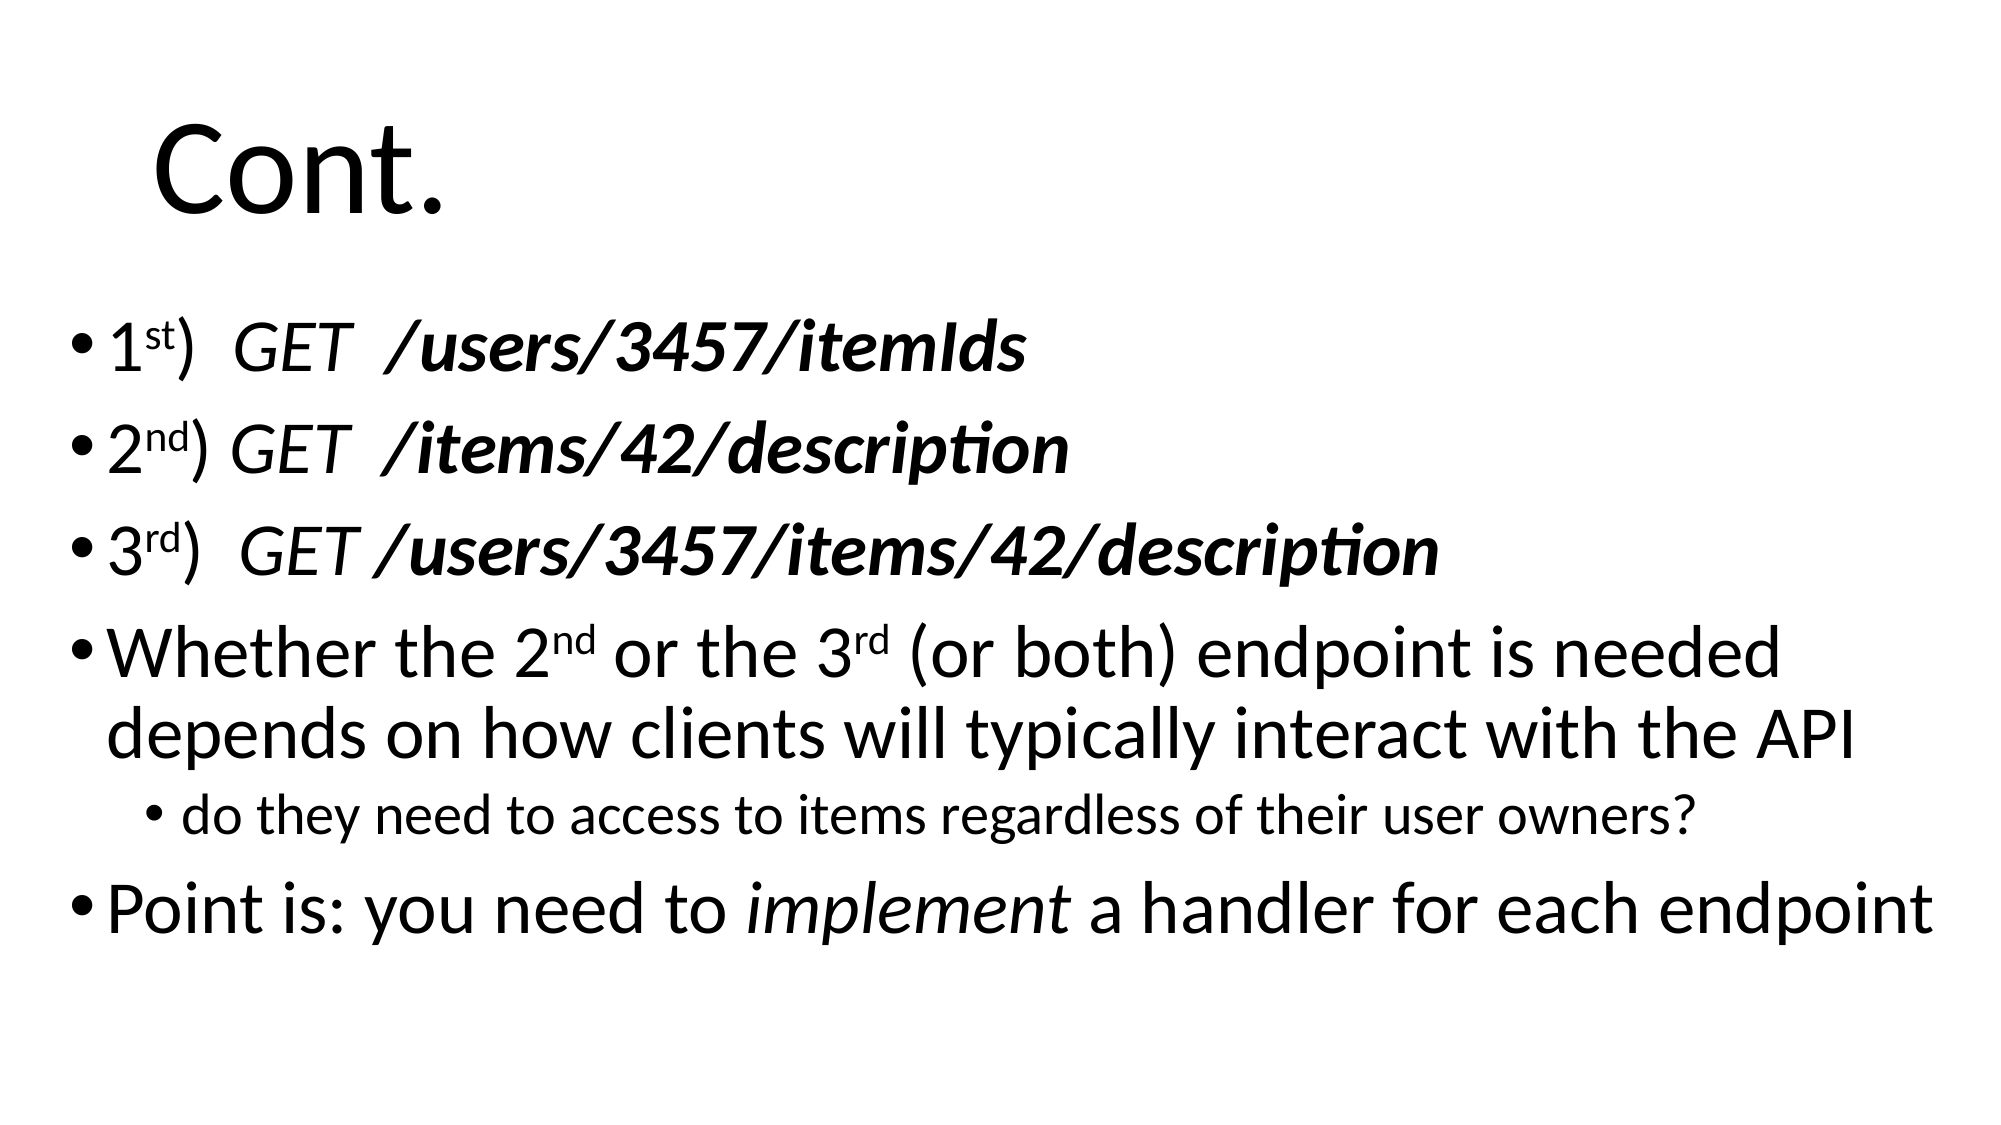

# Cont.
1st)  GET  /users/3457/itemIds
2nd) GET  /items/42/description
3rd)  GET /users/3457/items/42/description
Whether the 2nd or the 3rd (or both) endpoint is needed depends on how clients will typically interact with the API
do they need to access to items regardless of their user owners?
Point is: you need to implement a handler for each endpoint